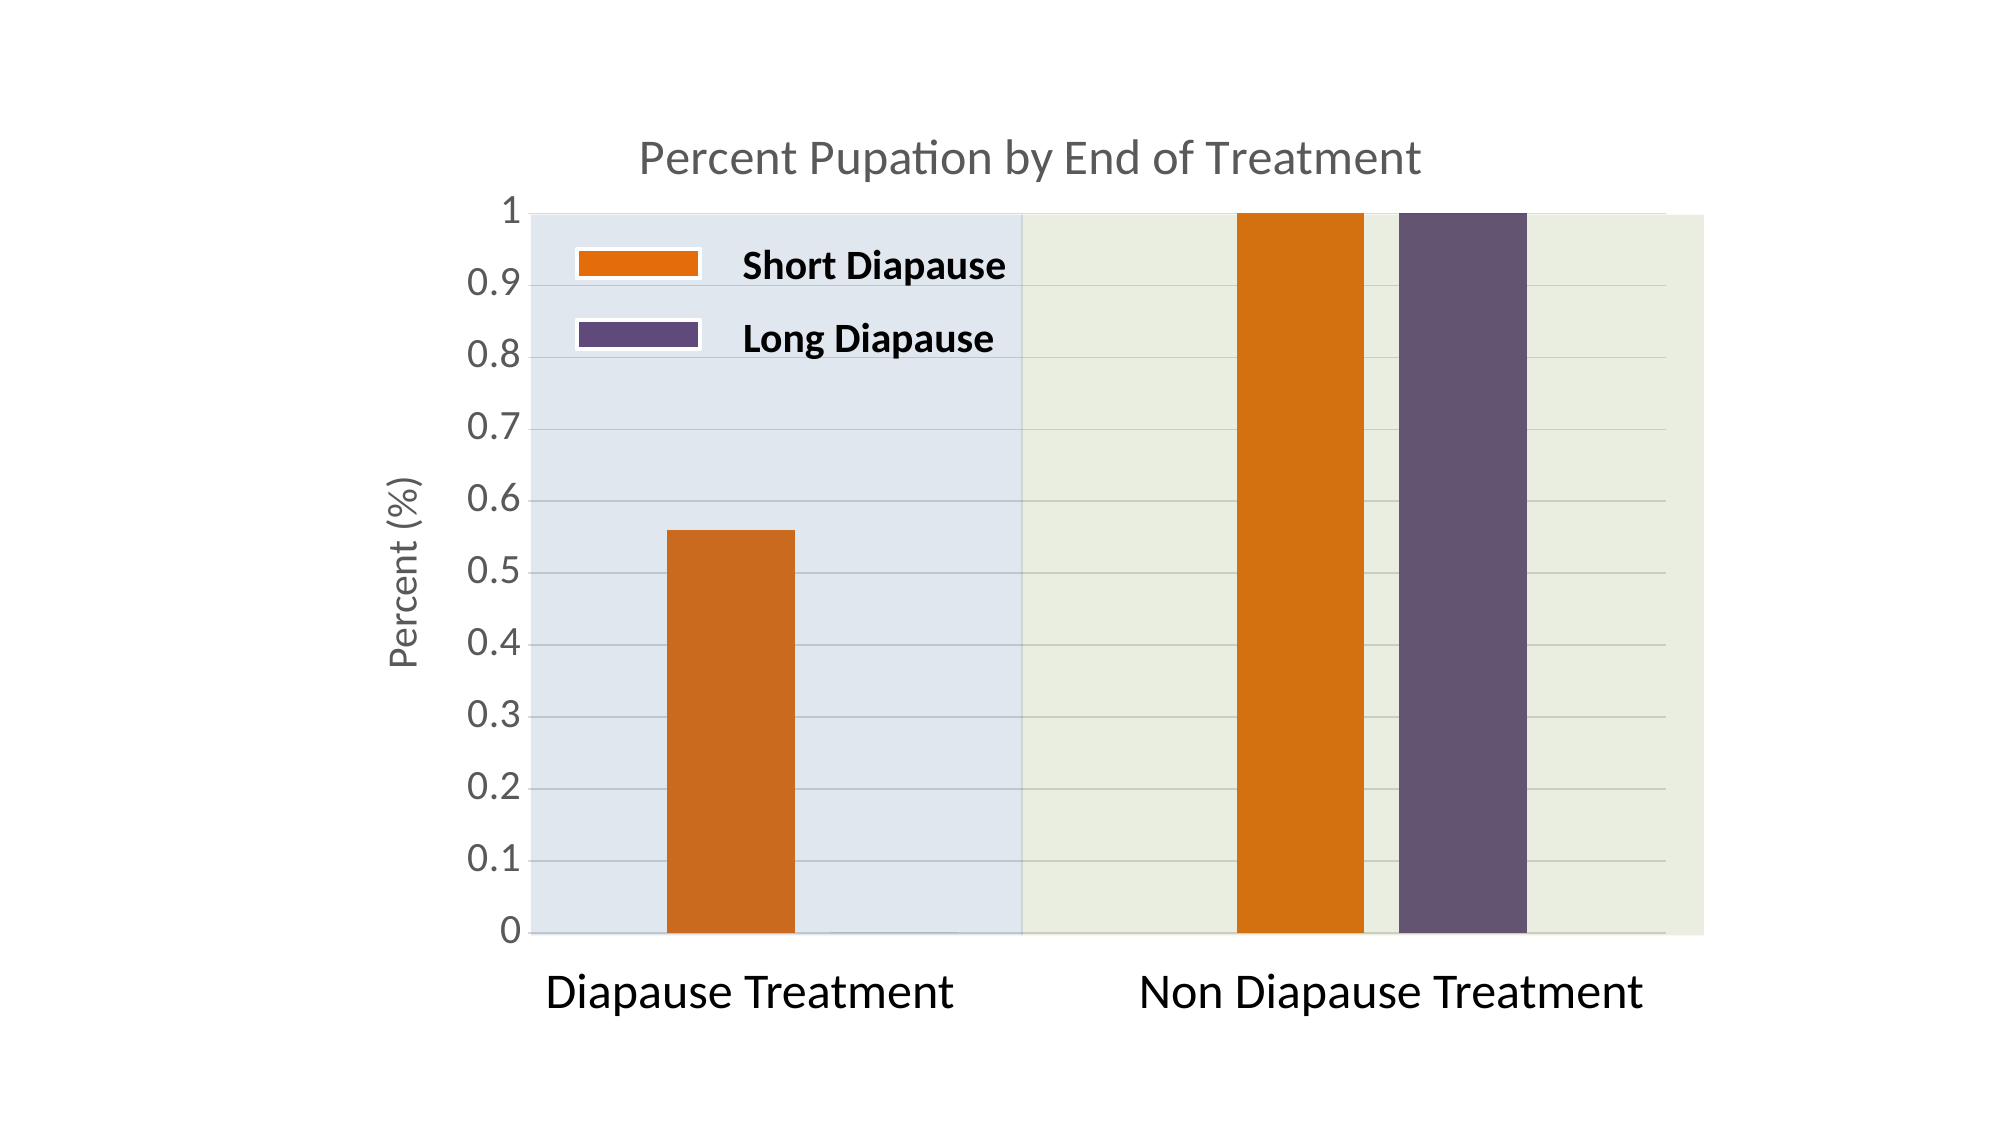

### Chart: Percent Pupation by End of Treatment

| Category | Short Day | Long Day |
|---|---|---|
| Diapause | 0.56 | 0.0 |
| Non Diapause | 1.0 | 1.0 |
Short Diapause

Long Diapause

Diapause Treatment
Non Diapause Treatment